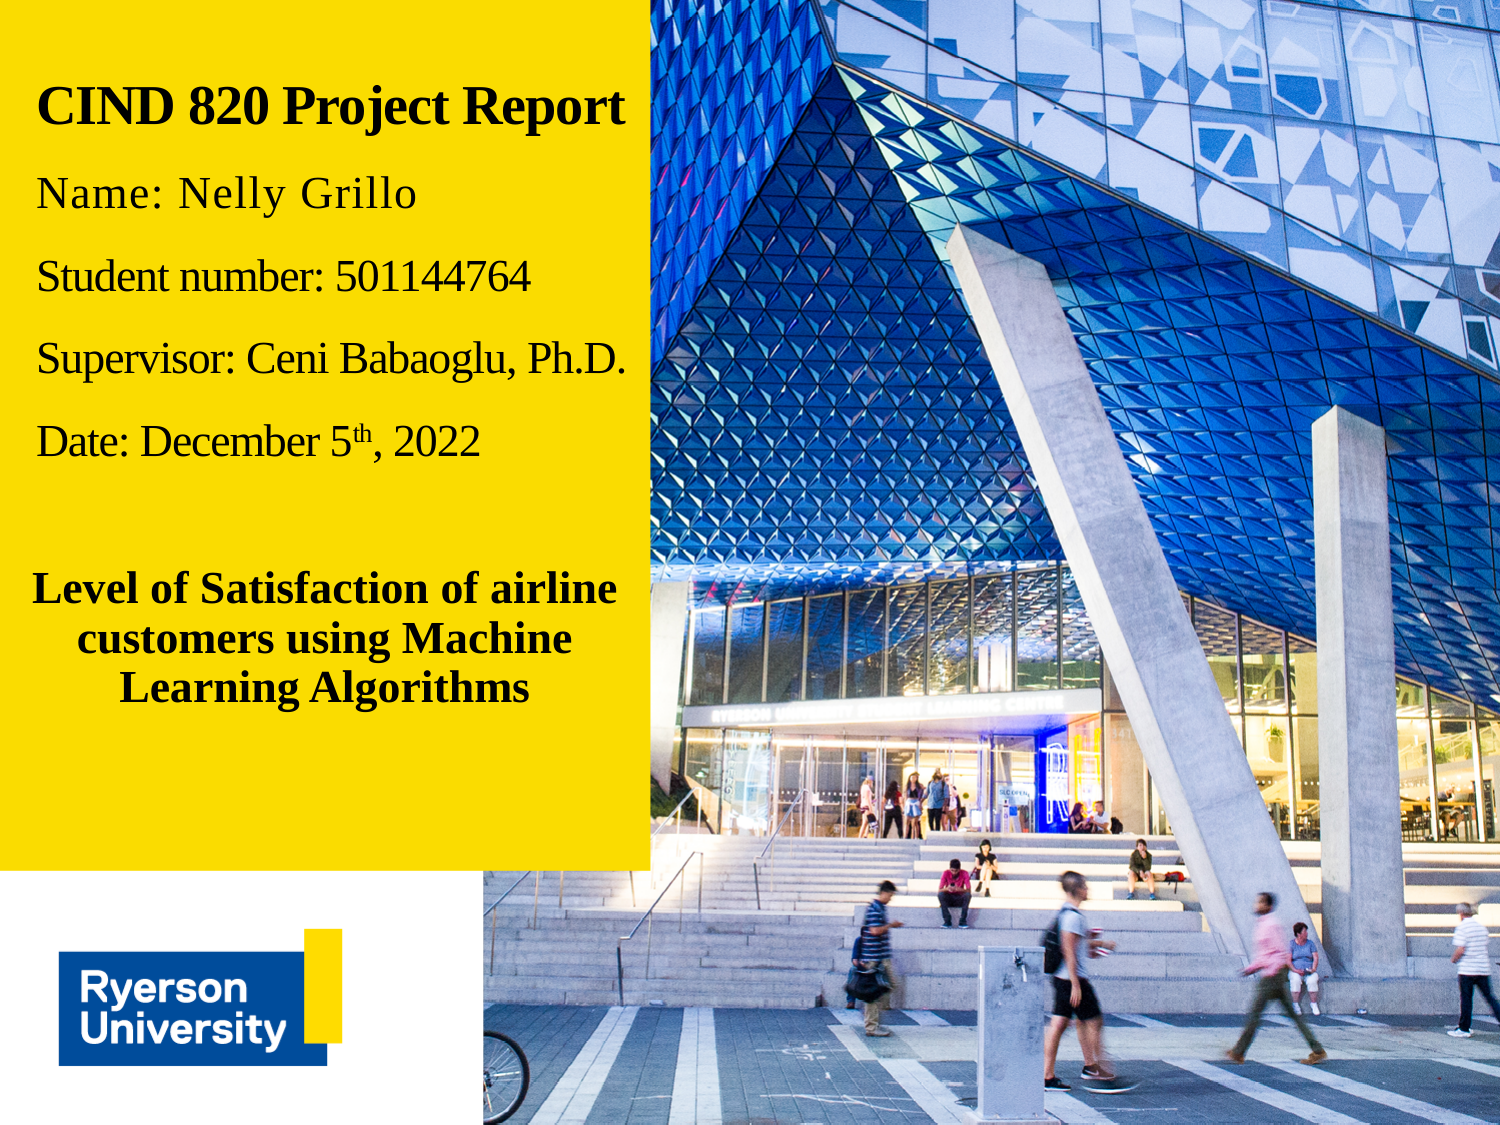

# CIND 820 Project Report Name: Nelly Grillo Student number: 501144764 Supervisor: Ceni Babaoglu, Ph.D. Date: December 5th, 2022
Level of Satisfaction of airline customers using Machine Learning Algorithms